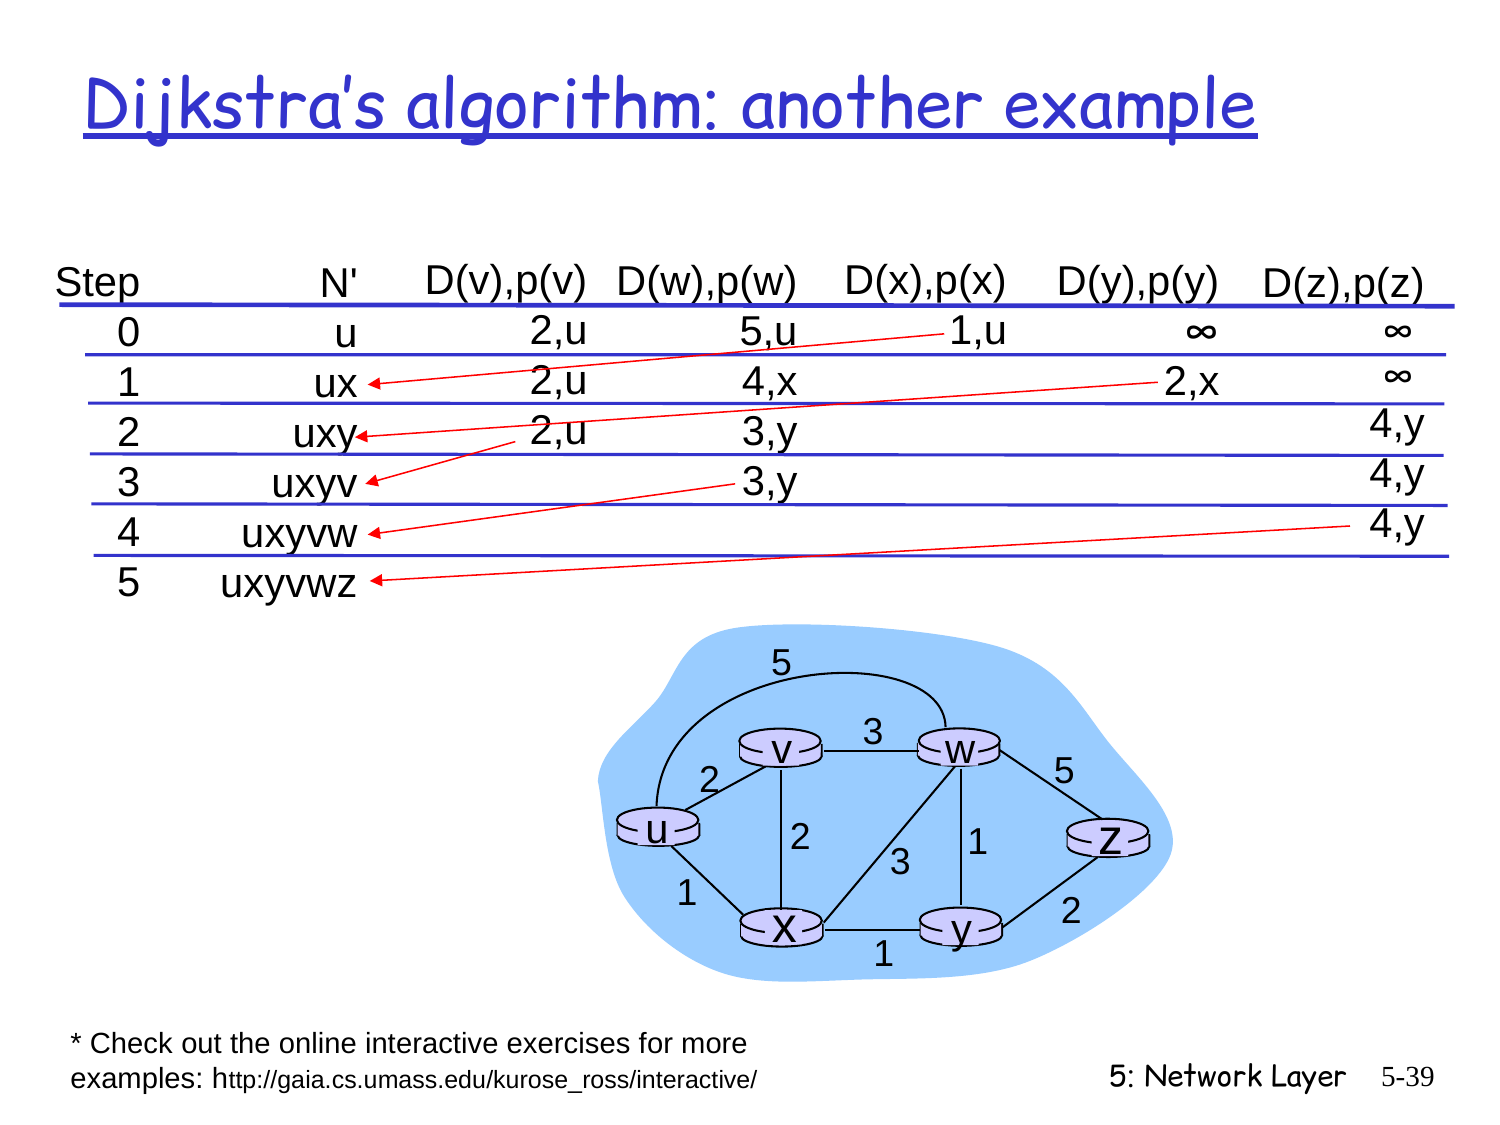

# Dijkstra’s algorithm: another example
D(v),p(v)
2,u
2,u
2,u
D(x),p(x)
1,u
D(w),p(w)
5,u
4,x
3,y
3,y
D(y),p(y)
∞
2,x
Step
0
1
2
3
4
5
N'
u
ux
uxy
uxyv
uxyvw
uxyvwz
D(z),p(z)
∞
∞
4,y
4,y
4,y

5

3
v

w

5

2

u

z

2

1

3

1
2
x

y

1

* Check out the online interactive exercises for more examples: http://gaia.cs.umass.edu/kurose_ross/interactive/
5: Network Layer
5-39